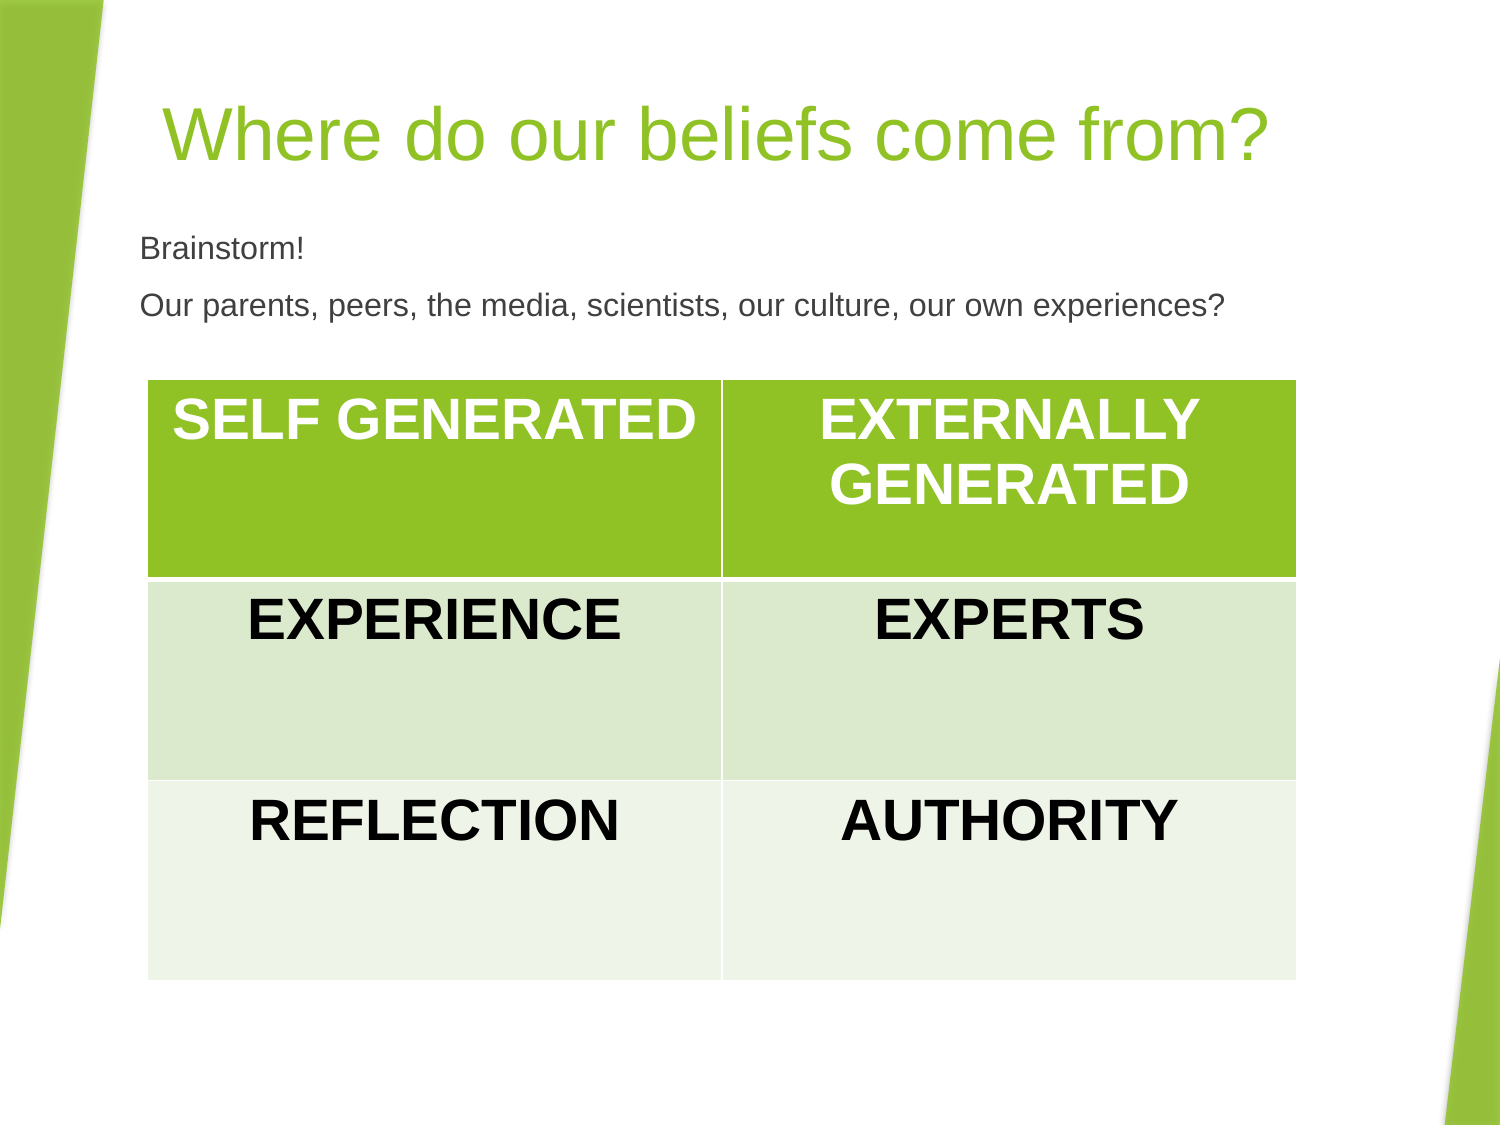

# Where do our beliefs come from?
Brainstorm!
Our parents, peers, the media, scientists, our culture, our own experiences?

| SELF GENERATED | EXTERNALLY GENERATED |
| --- | --- |
| EXPERIENCE | EXPERTS |
| REFLECTION | AUTHORITY |